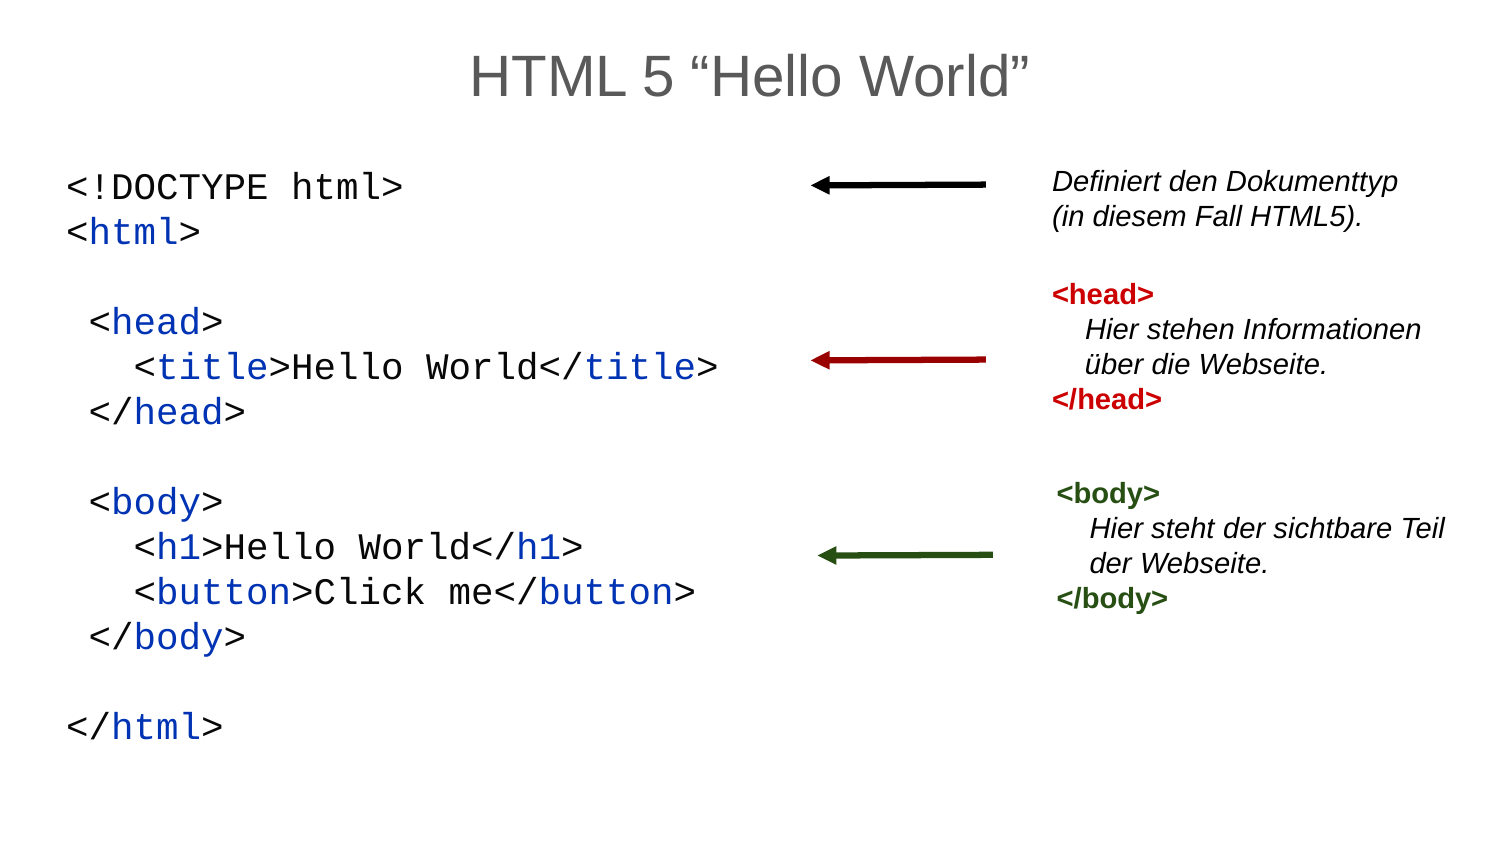

# HTML 5 “Hello World”
<!DOCTYPE html>
<html>

 <head>
   <title>Hello World</title>
 </head>

 <body>
   <h1>Hello World</h1>
   <button>Click me</button>
 </body>

</html>

Definiert den Dokumenttyp
(in diesem Fall HTML5).

<head>
    Hier stehen Informationen
    über die Webseite.
</head>

<body>
    Hier steht der sichtbare Teil
    der Webseite.
</body>